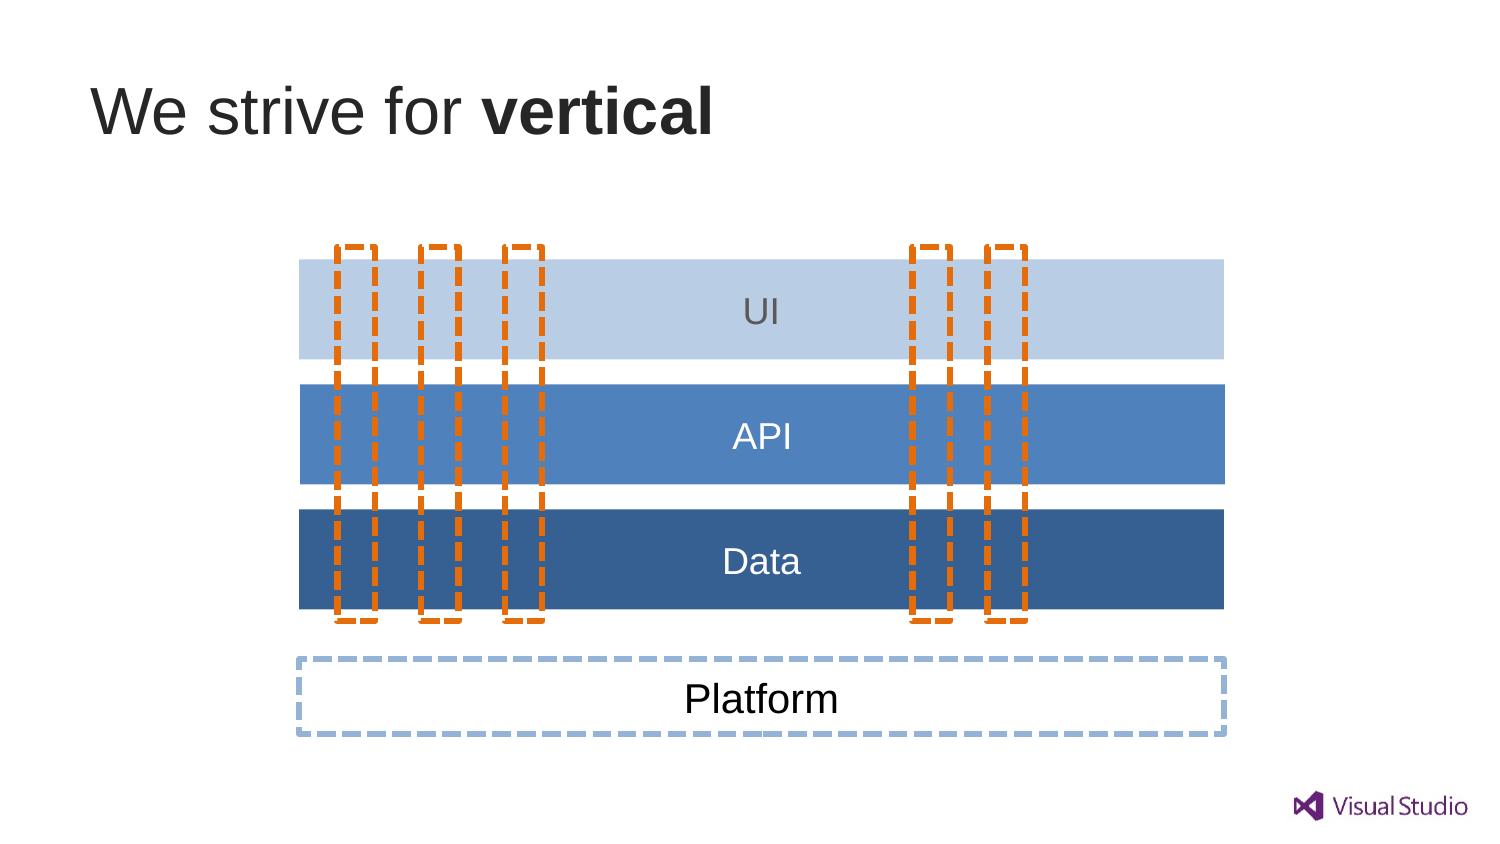

# We strive for vertical

UI
API
Data
Platform